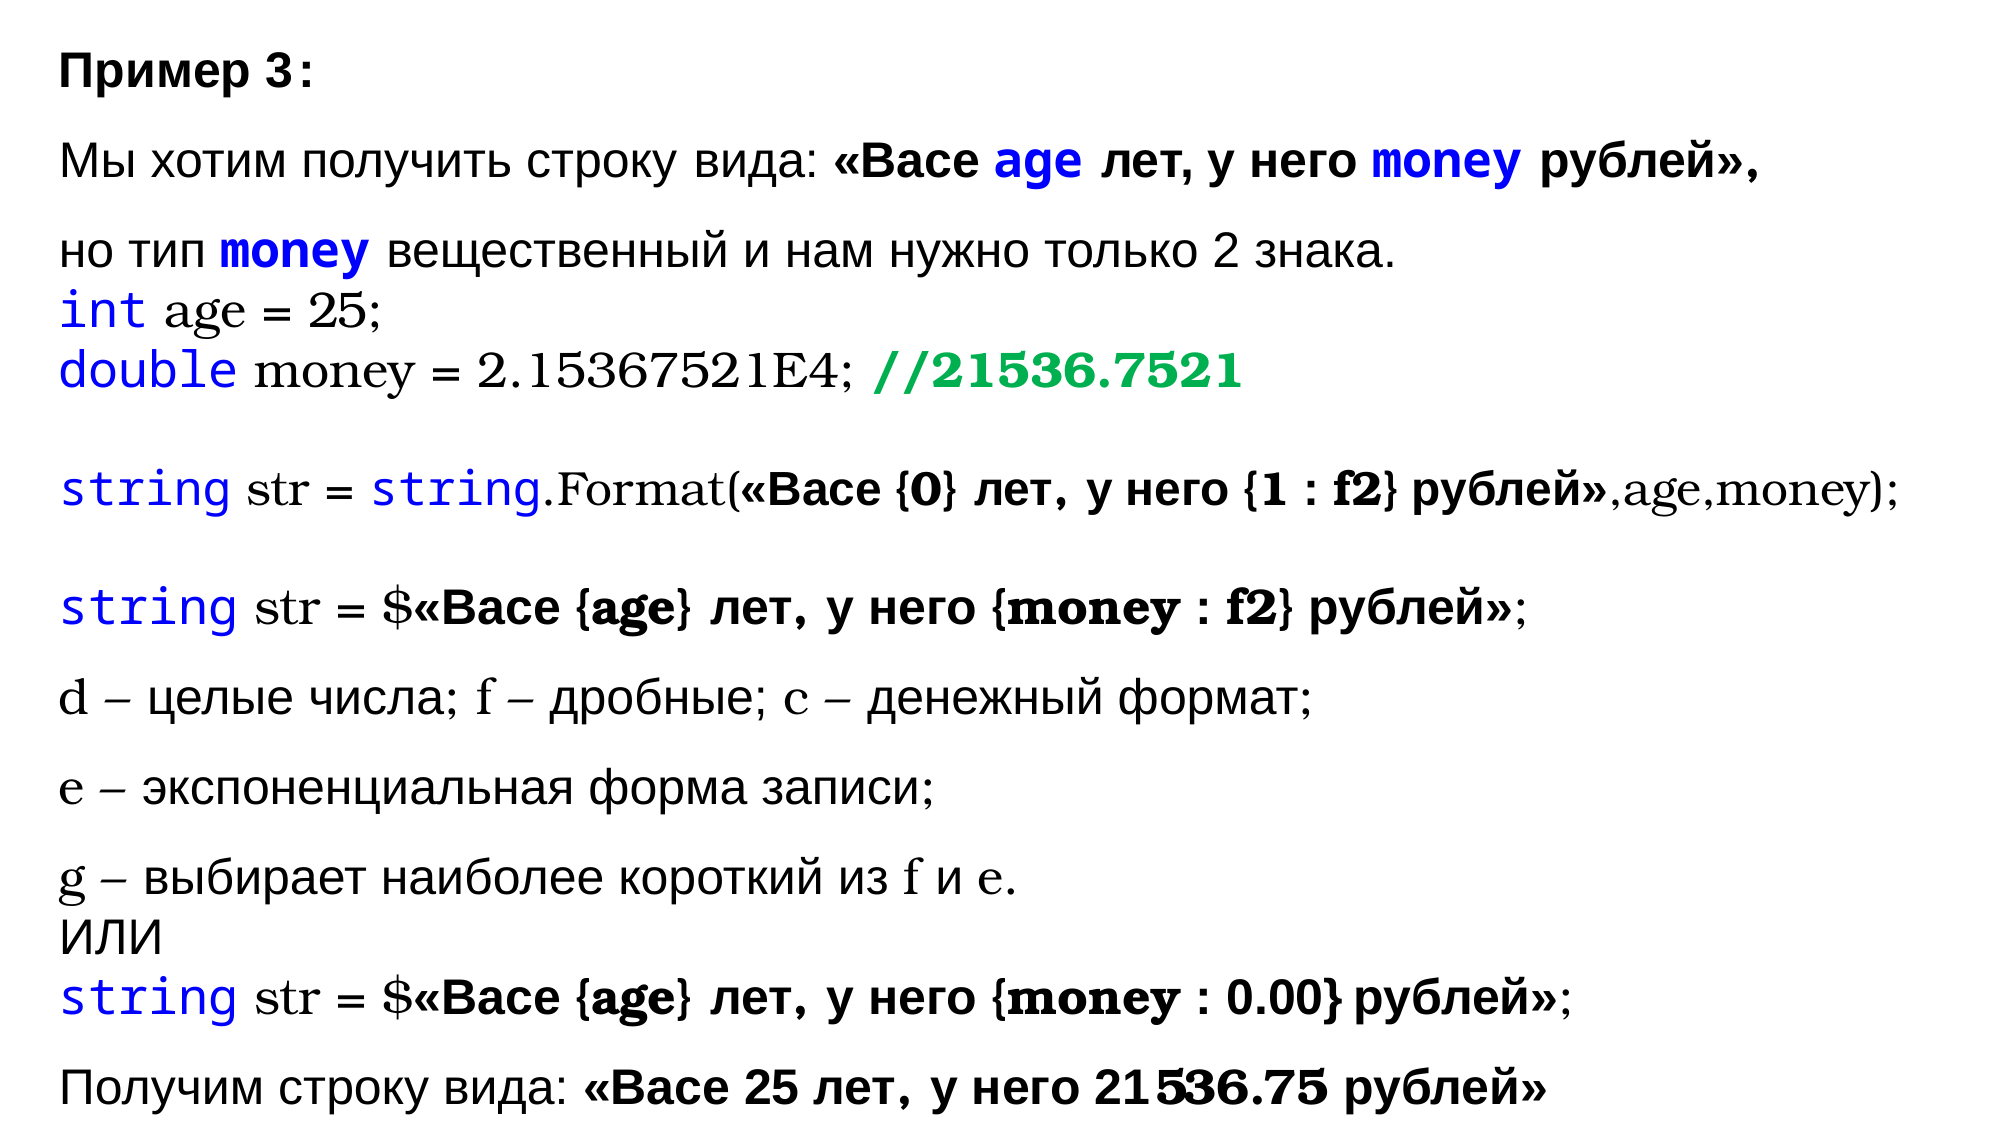

Пример 3:
Мы хотим получить строку вида: «Васе age лет, у него money рублей»,
но тип money вещественный и нам нужно только 2 знака.
int age = 25;
double money = 2.15367521E4; //21536.7521

string str = string.Format(«Васе {0} лет, у него {1 : f2} рублей»,age,money);

string str = $«Васе {age} лет, у него {money : f2} рублей»;
d – целые числа; f – дробные; c – денежный формат;
e – экспоненциальная форма записи;
g – выбирает наиболее короткий из f и e.
ИЛИ
string str = $«Васе {age} лет, у него {money : 0.00} рублей»;
Получим строку вида: «Васе 25 лет, у него 21536.75 рублей»